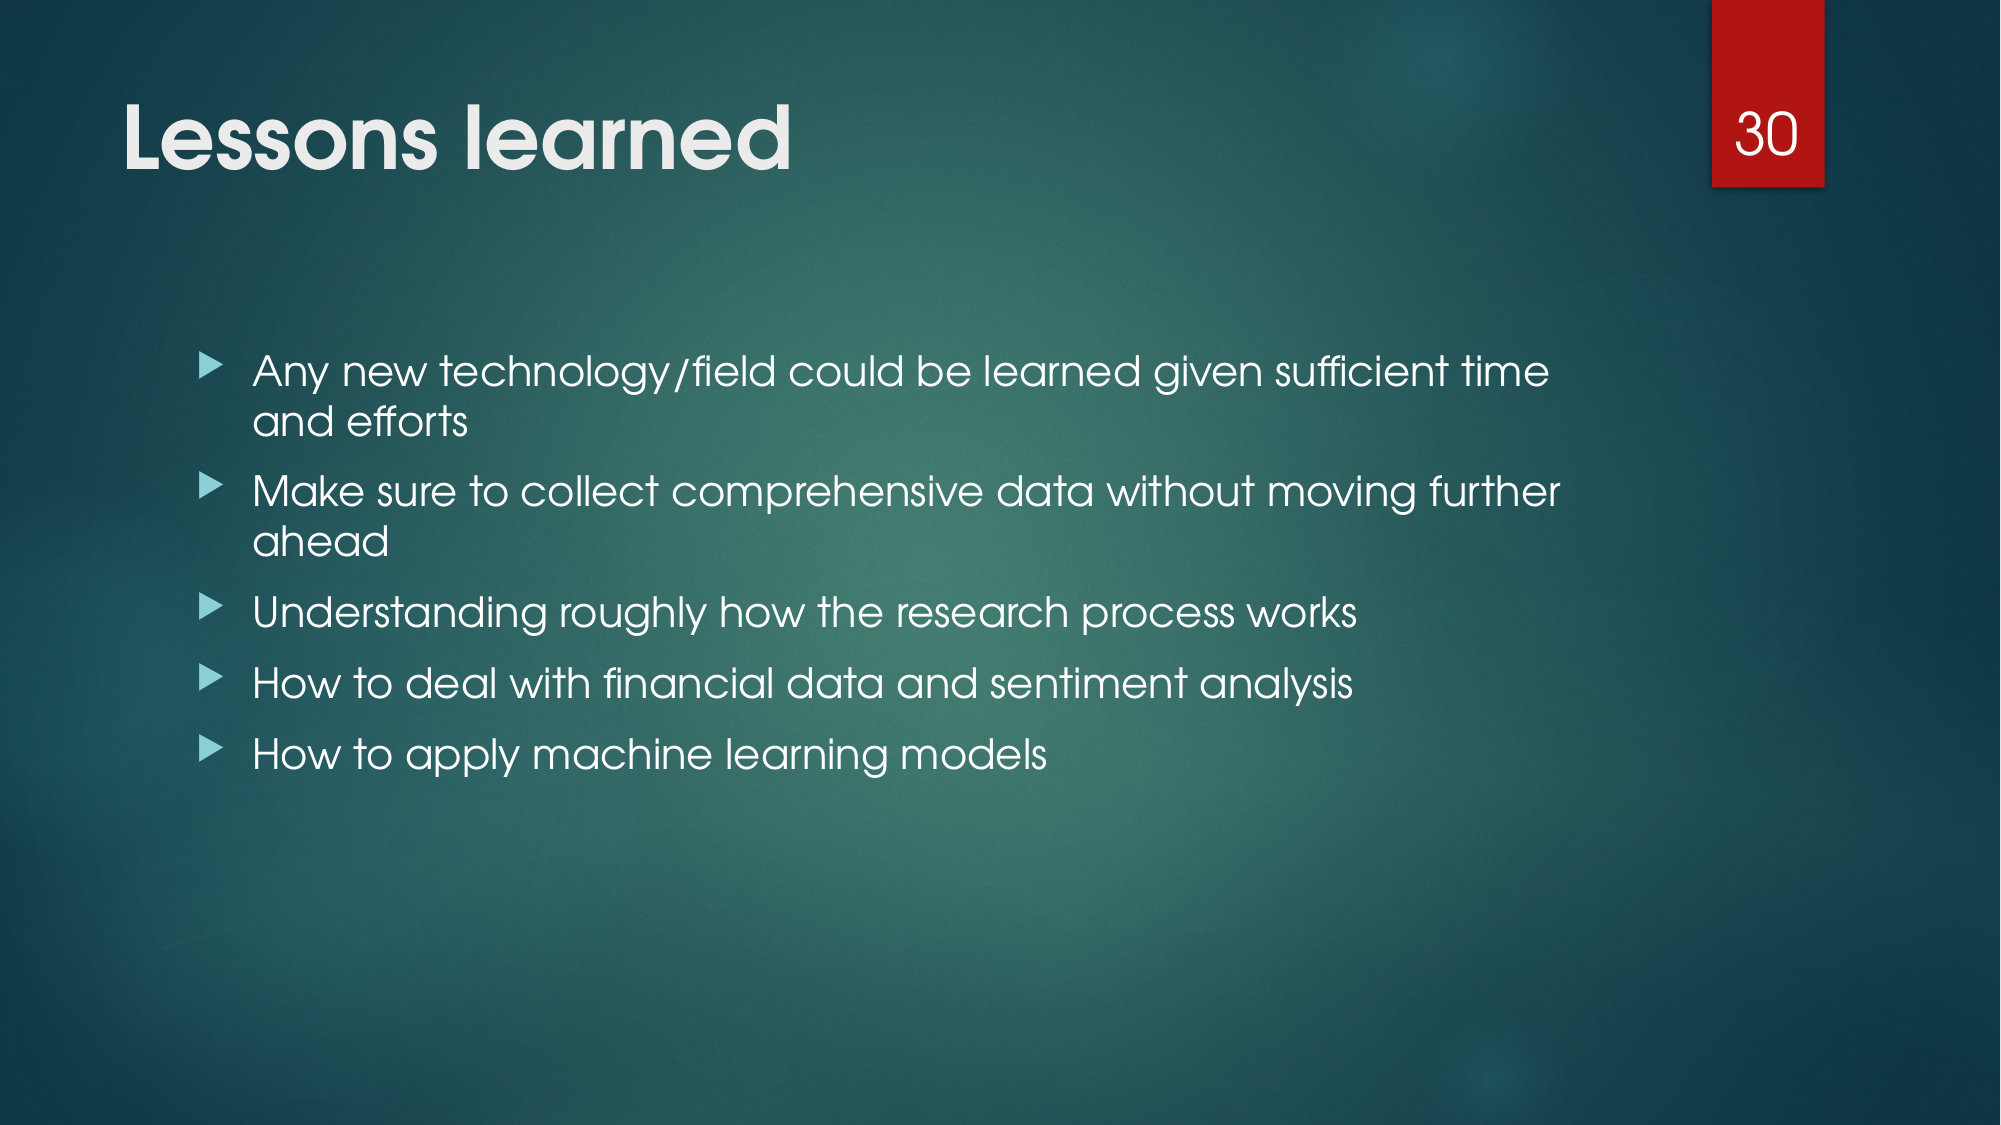

30
# Lessons learned
Any new technology/field could be learned given sufficient time and efforts
Make sure to collect comprehensive data without moving further ahead
Understanding roughly how the research process works
How to deal with financial data and sentiment analysis
How to apply machine learning models